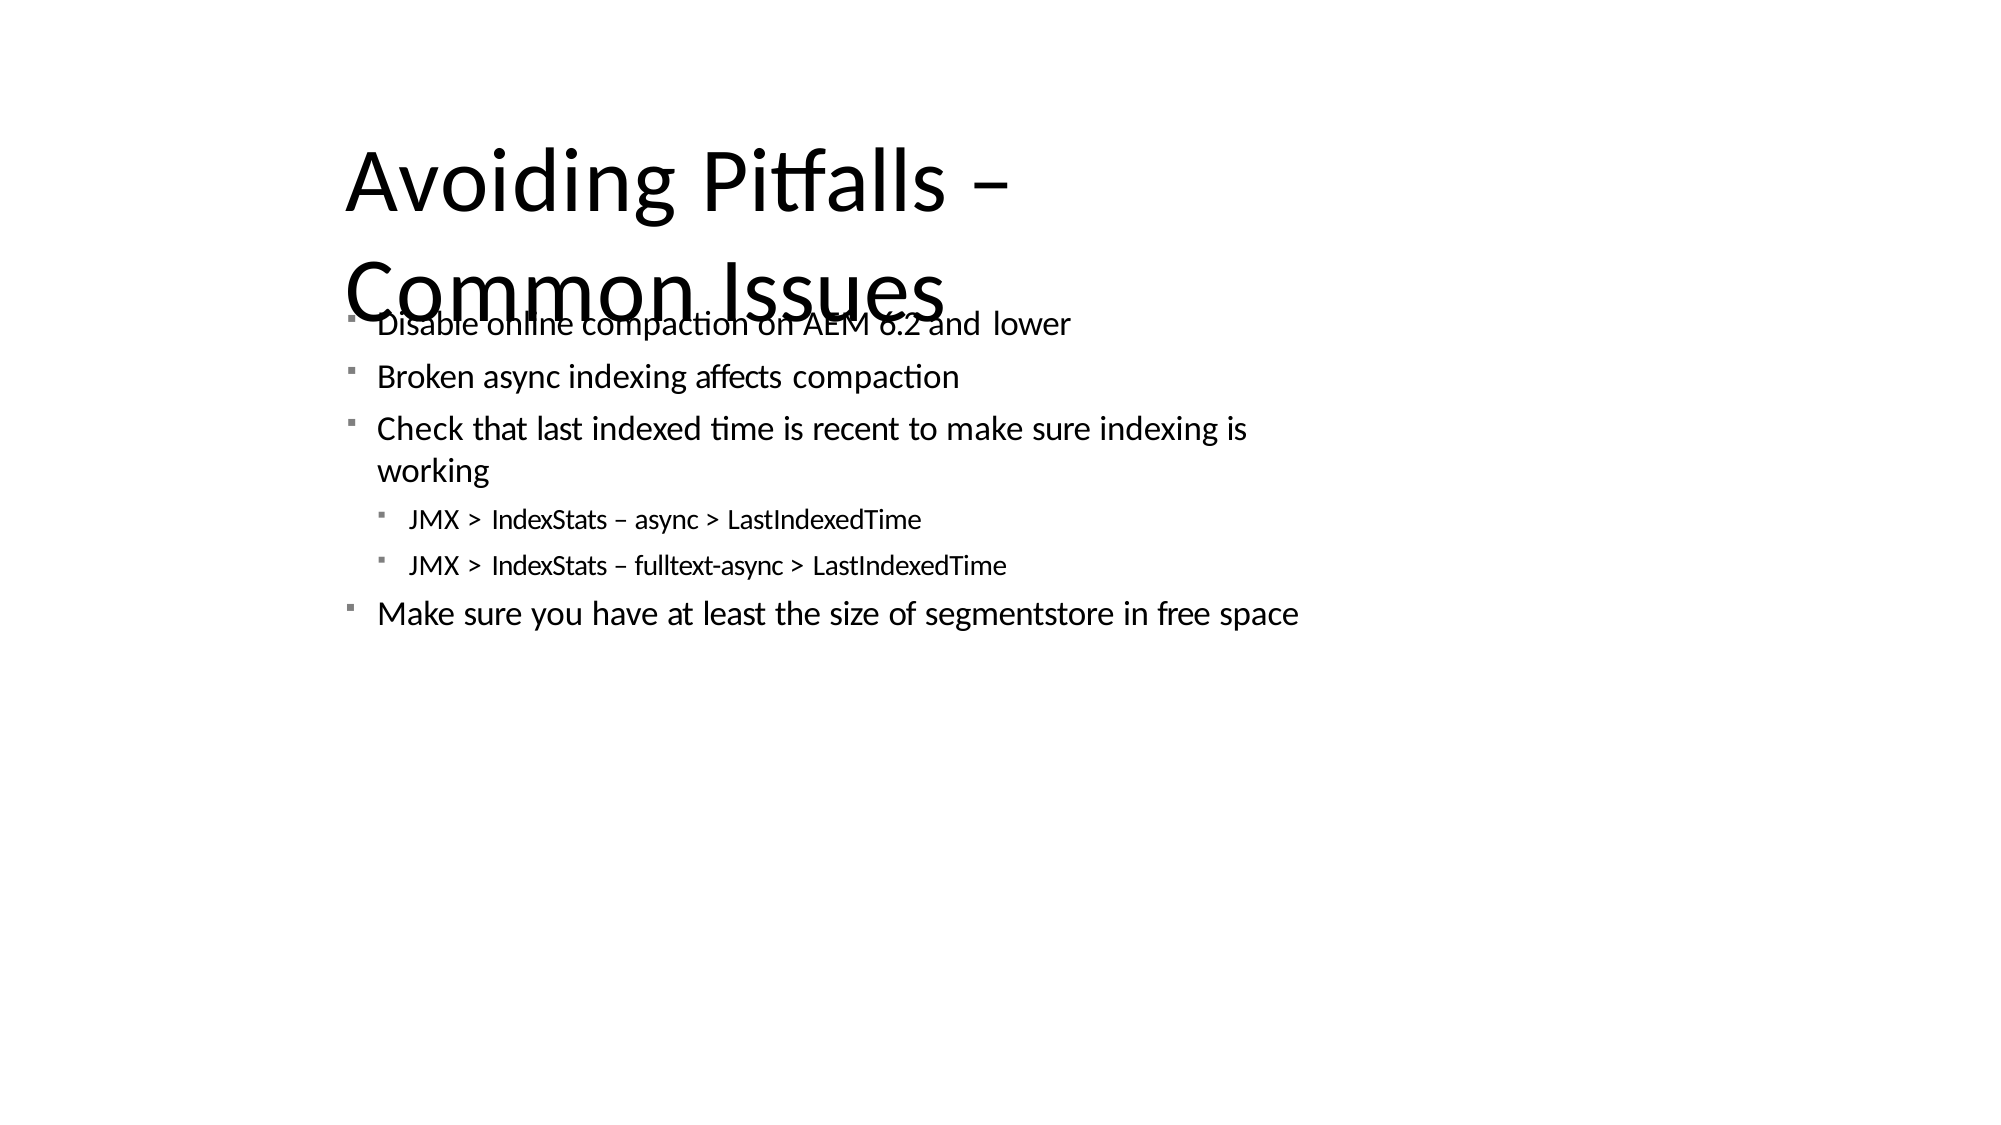

# Avoiding Pitfalls – Common Issues
Disable online compaction on AEM 6.2 and lower
Broken async indexing affects compaction
Check that last indexed time is recent to make sure indexing is working
JMX > IndexStats – async > LastIndexedTime
JMX > IndexStats – fulltext-async > LastIndexedTime
Make sure you have at least the size of segmentstore in free space
© 2017 Adobe Systems Incorporated. All Rights Reserved. Adobe Confidential.
260